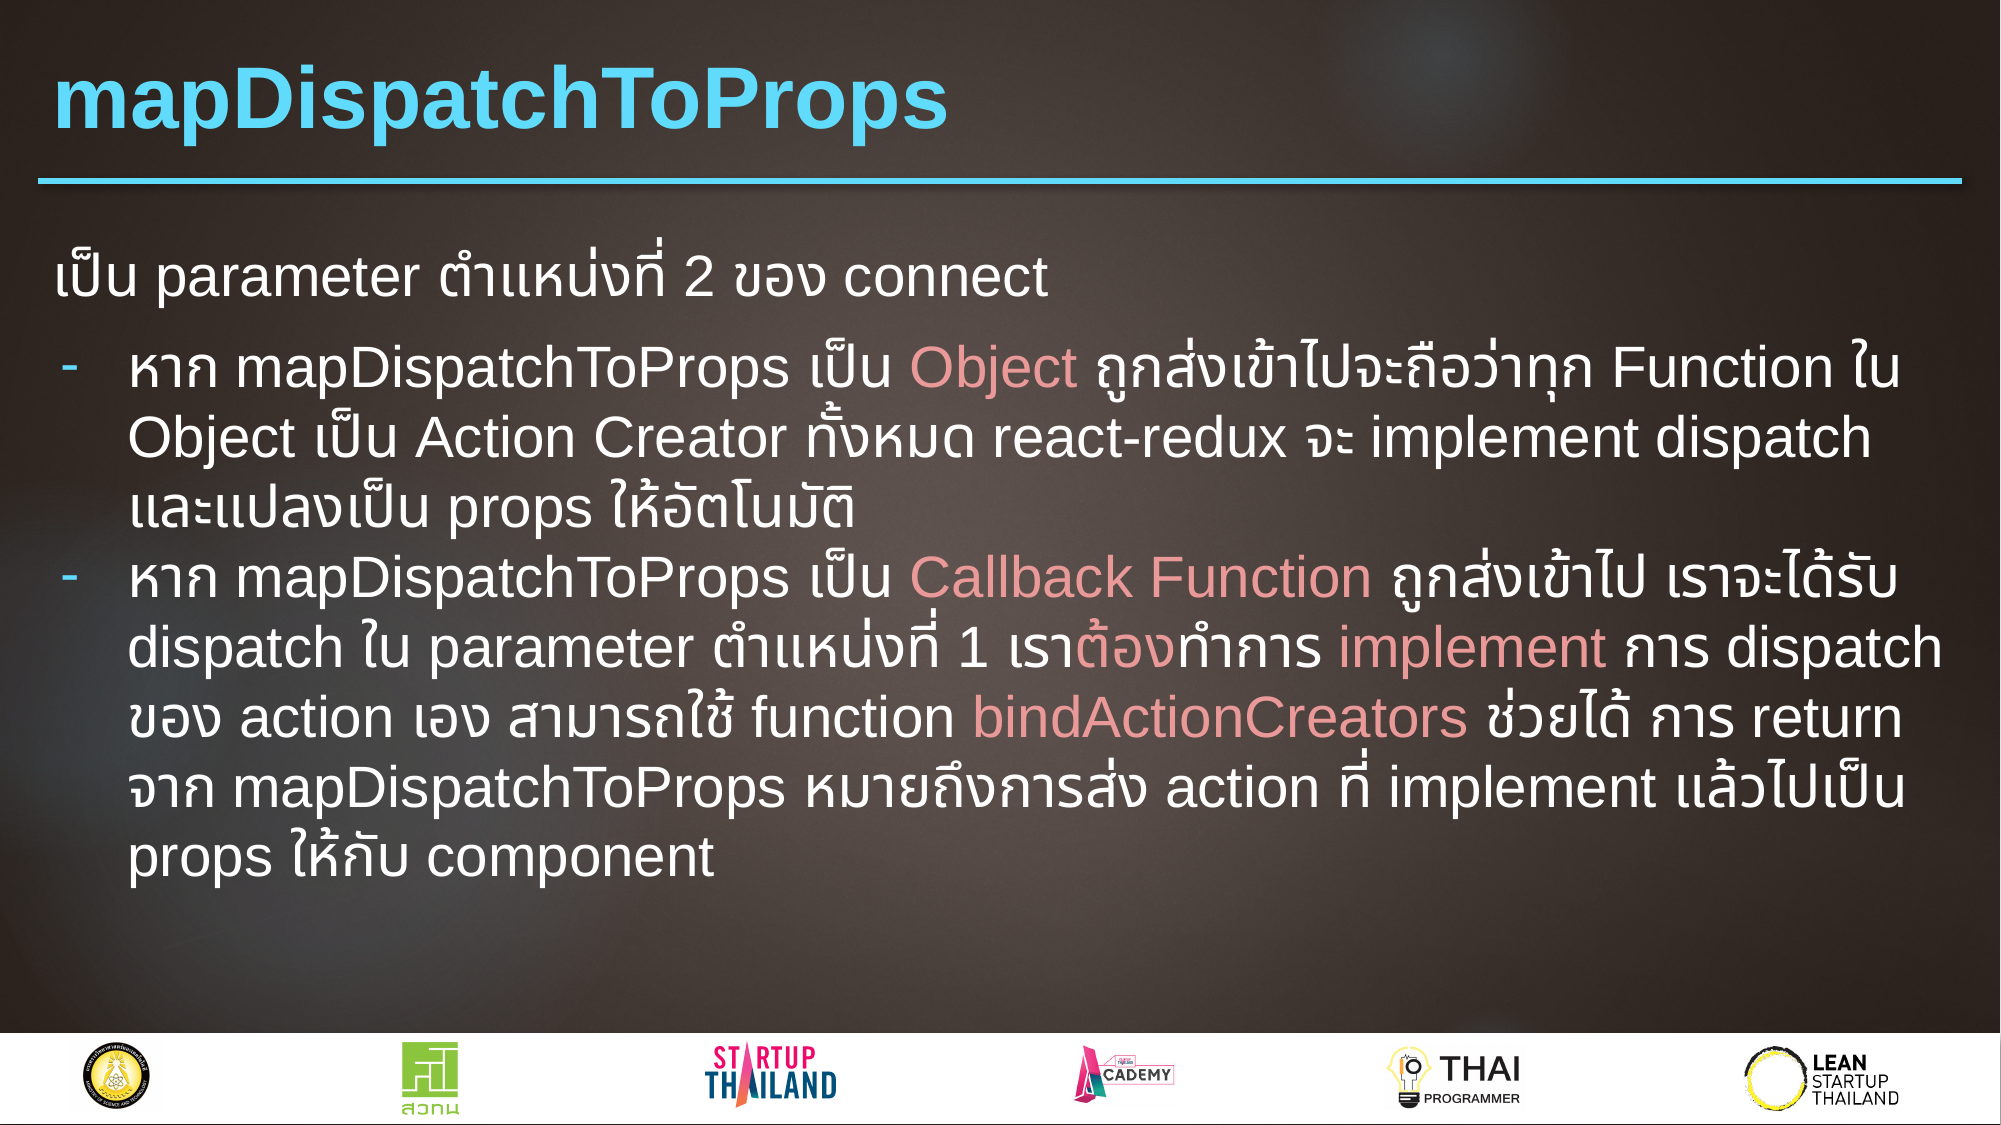

# mapDispatchToProps
เป็น parameter ตำแหน่งที่ 2 ของ connect
หาก mapDispatchToProps เป็น Object ถูกส่งเข้าไปจะถือว่าทุก Function ใน Object เป็น Action Creator ทั้งหมด react-redux จะ implement dispatch และแปลงเป็น props ให้อัตโนมัติ
หาก mapDispatchToProps เป็น Callback Function ถูกส่งเข้าไป เราจะได้รับ dispatch ใน parameter ตำแหน่งที่ 1 เราต้องทำการ implement การ dispatch ของ action เอง สามารถใช้ function bindActionCreators ช่วยได้ การ return จาก mapDispatchToProps หมายถึงการส่ง action ที่ implement แล้วไปเป็น props ให้กับ component